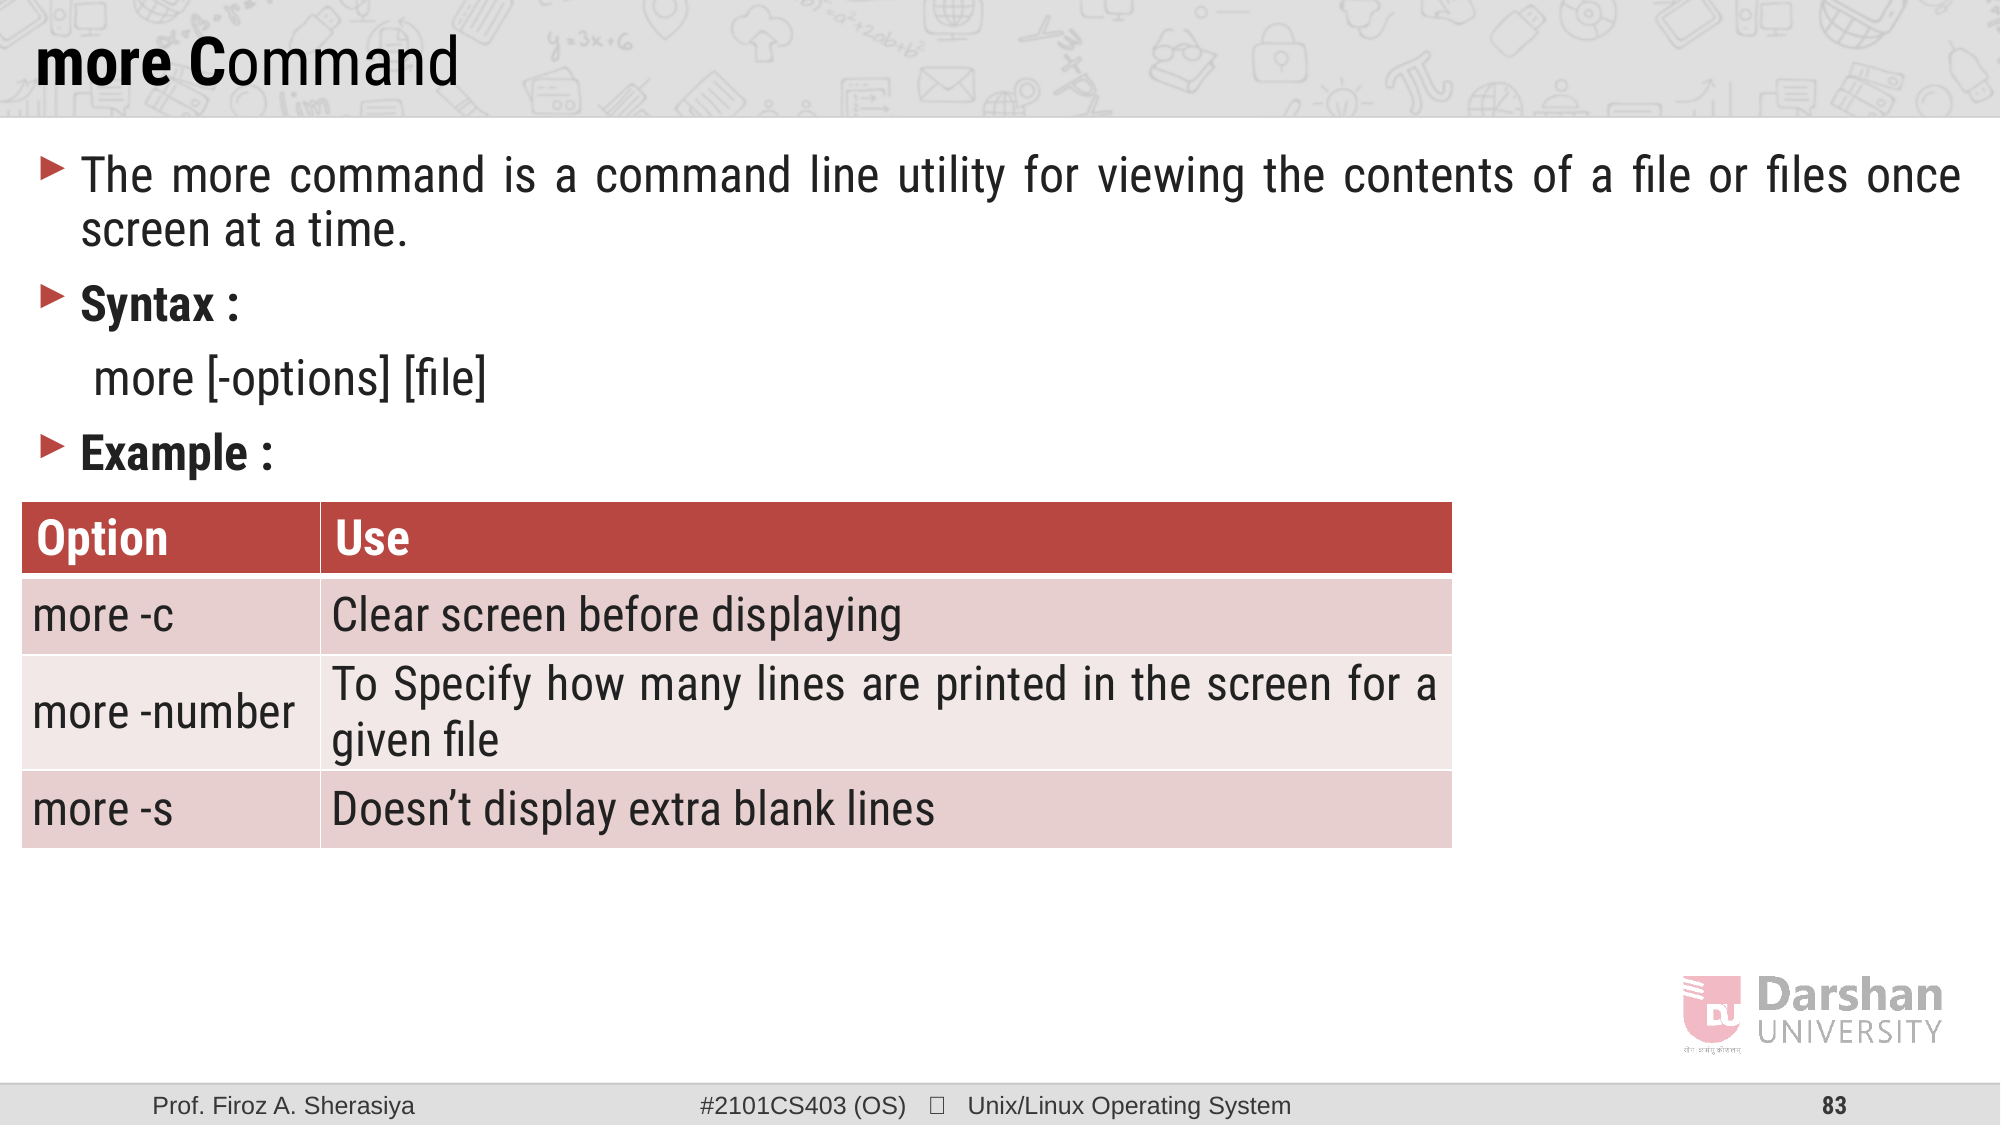

# more Command
The more command is a command line utility for viewing the contents of a file or files once screen at a time.
Syntax :
     more [-options] [file]
Example :

| Option | Use |
| --- | --- |
| more -c | Clear screen before displaying |
| more -number | To Specify how many lines are printed in the screen for a given file |
| more -s | Doesn’t display extra blank lines |